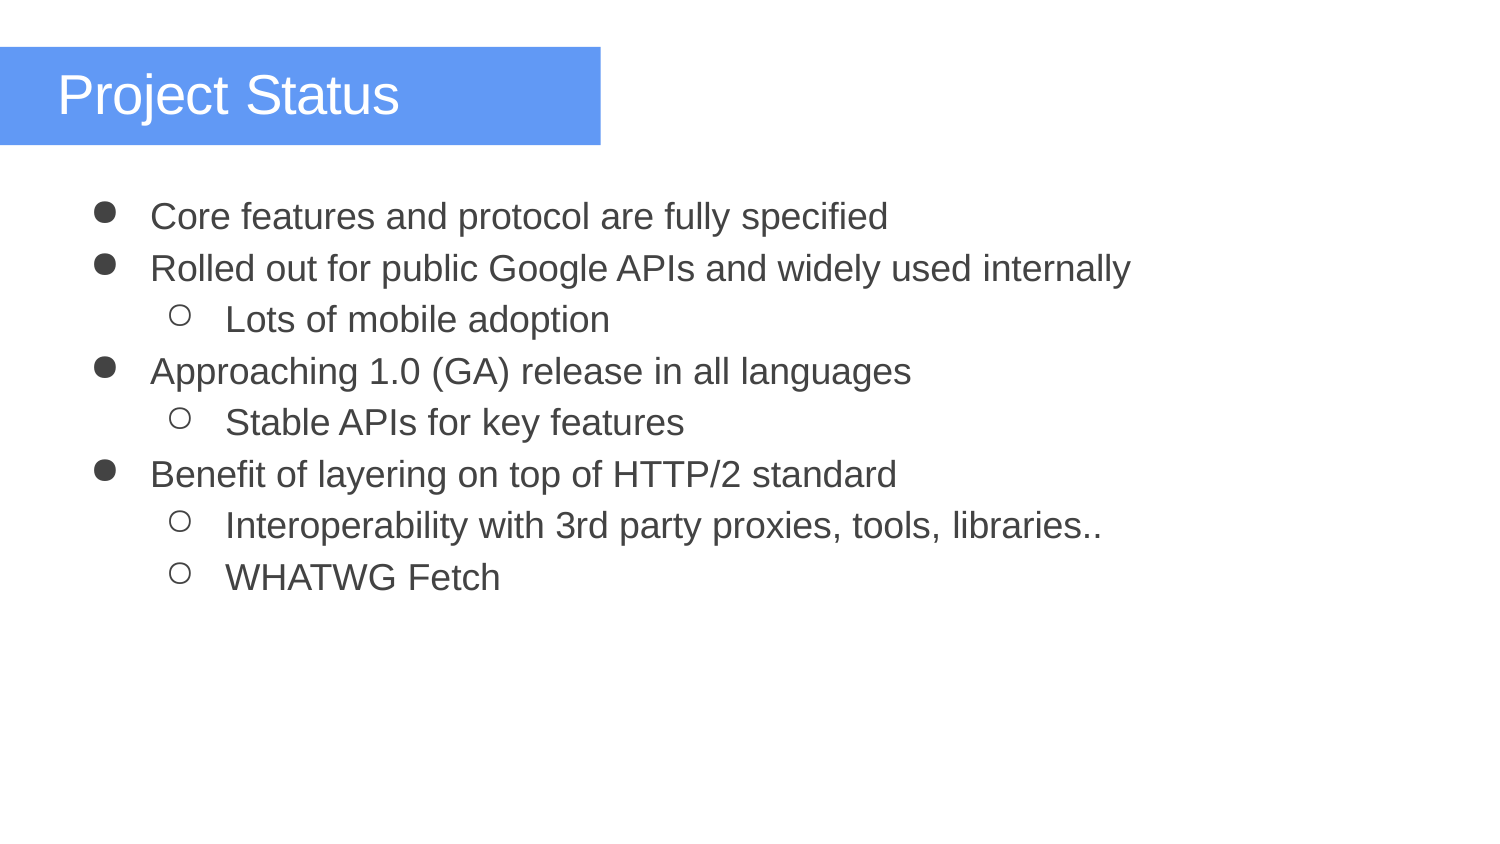

# Project Status
Core features and protocol are fully specified
Rolled out for public Google APIs and widely used internally
Lots of mobile adoption
Approaching 1.0 (GA) release in all languages
Stable APIs for key features
Benefit of layering on top of HTTP/2 standard
Interoperability with 3rd party proxies, tools, libraries..
WHATWG Fetch